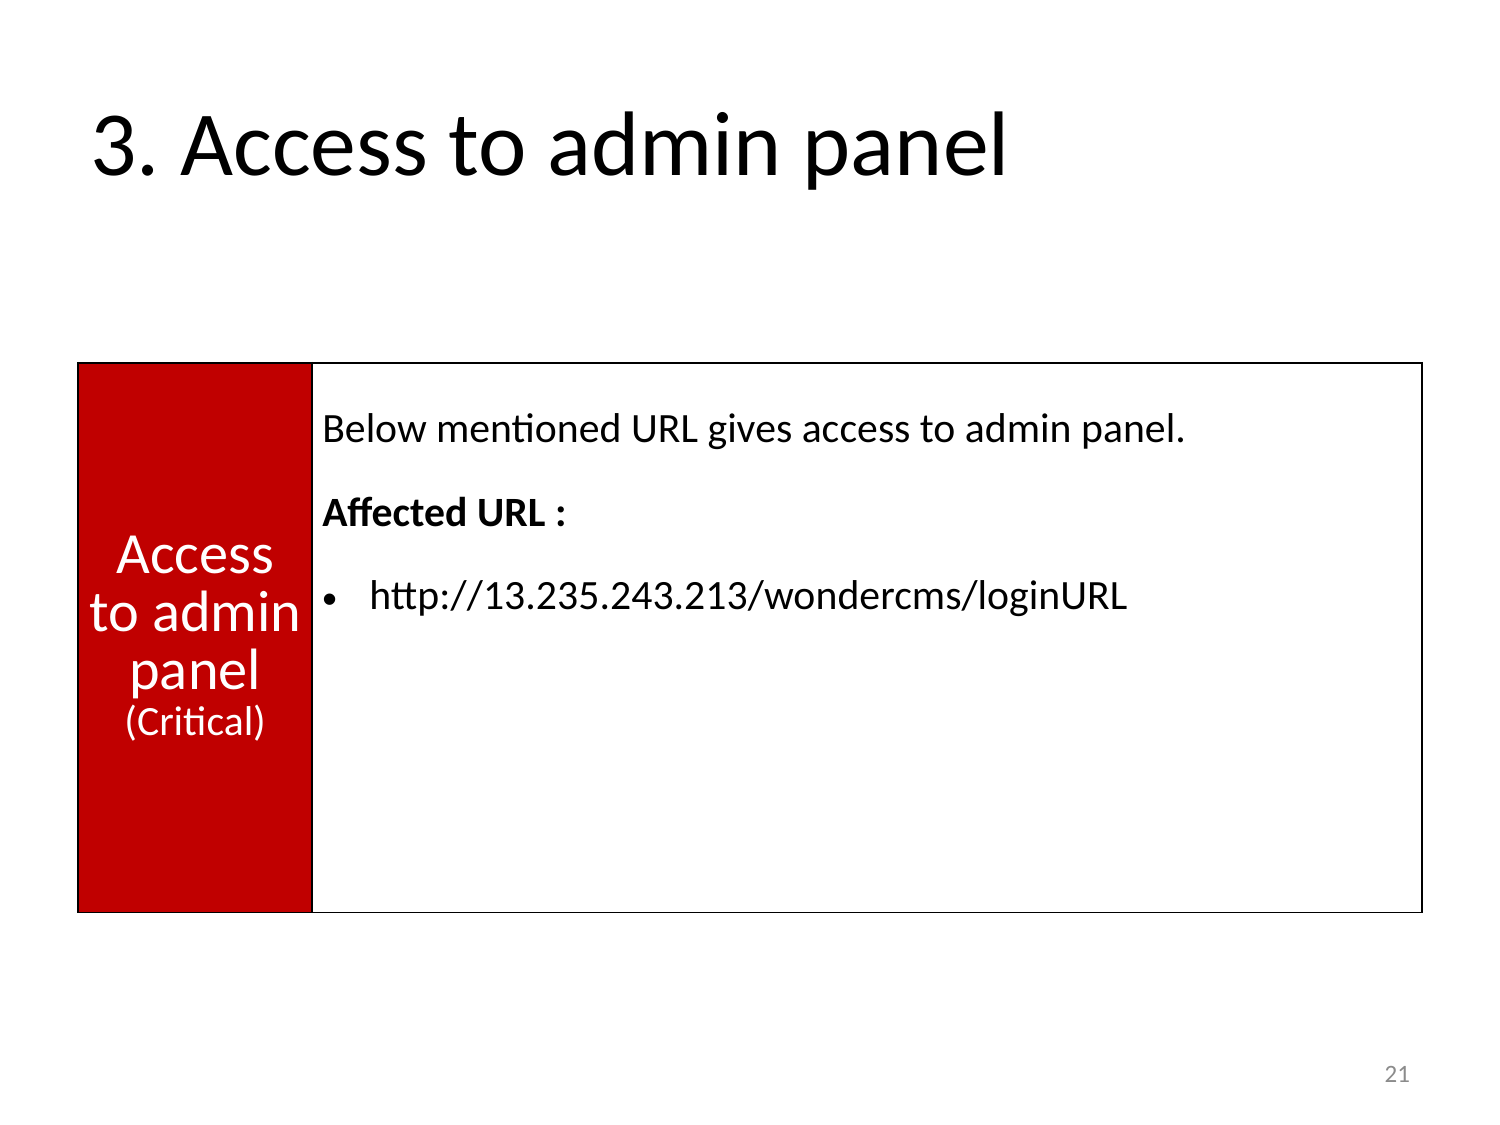

# 3. Access to admin panel
|  |  |
| --- | --- |
| Access to admin panel (Critical) | Below mentioned URL gives access to admin panel. Affected URL : http://13.235.243.213/wondercms/loginURL |
21